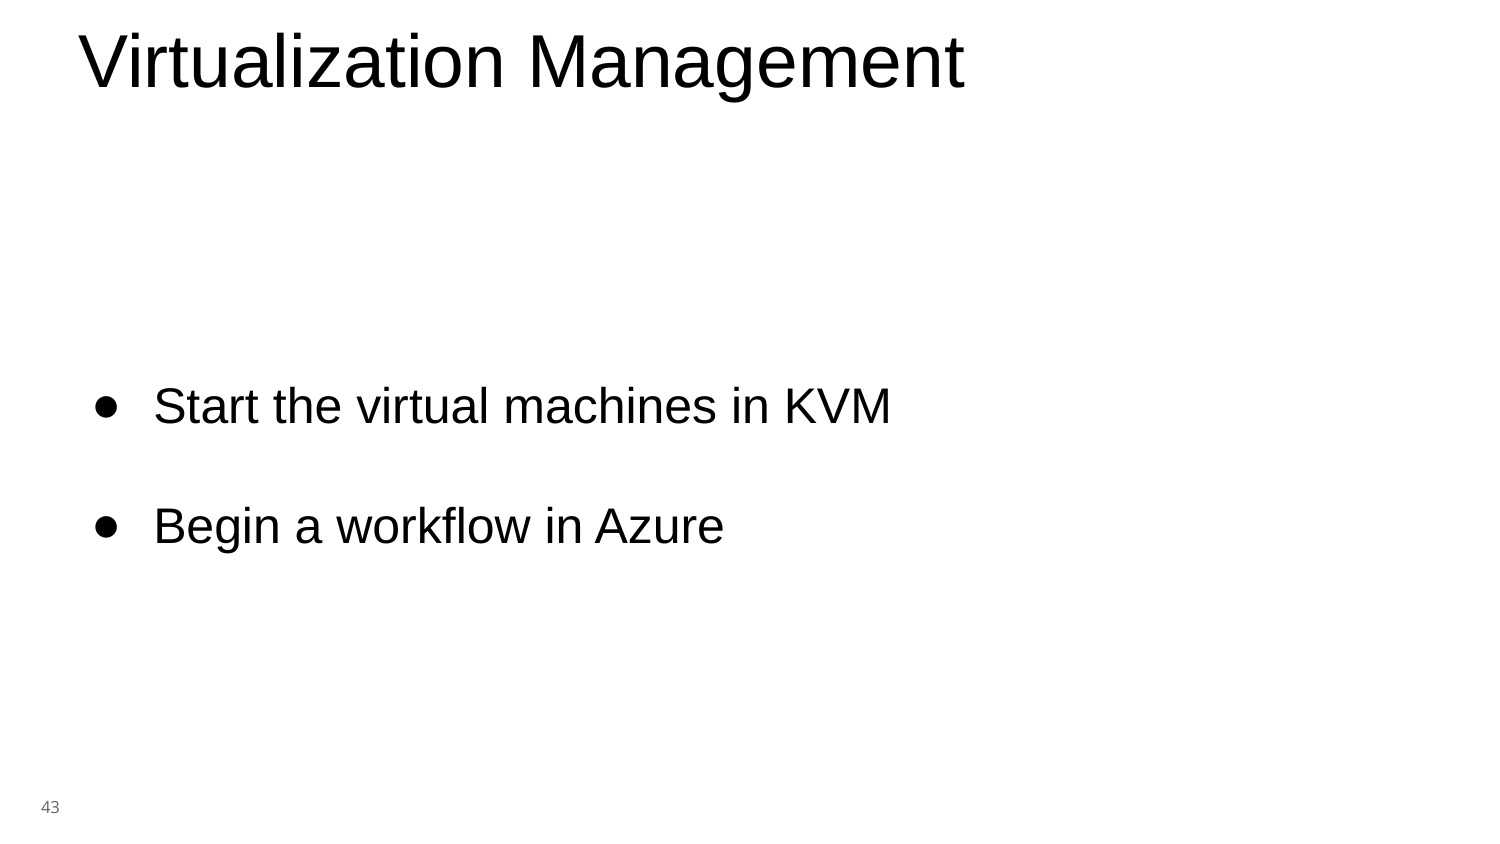

Virtualization Management

Start the virtual machines in KVM

Begin a workflow in Azure